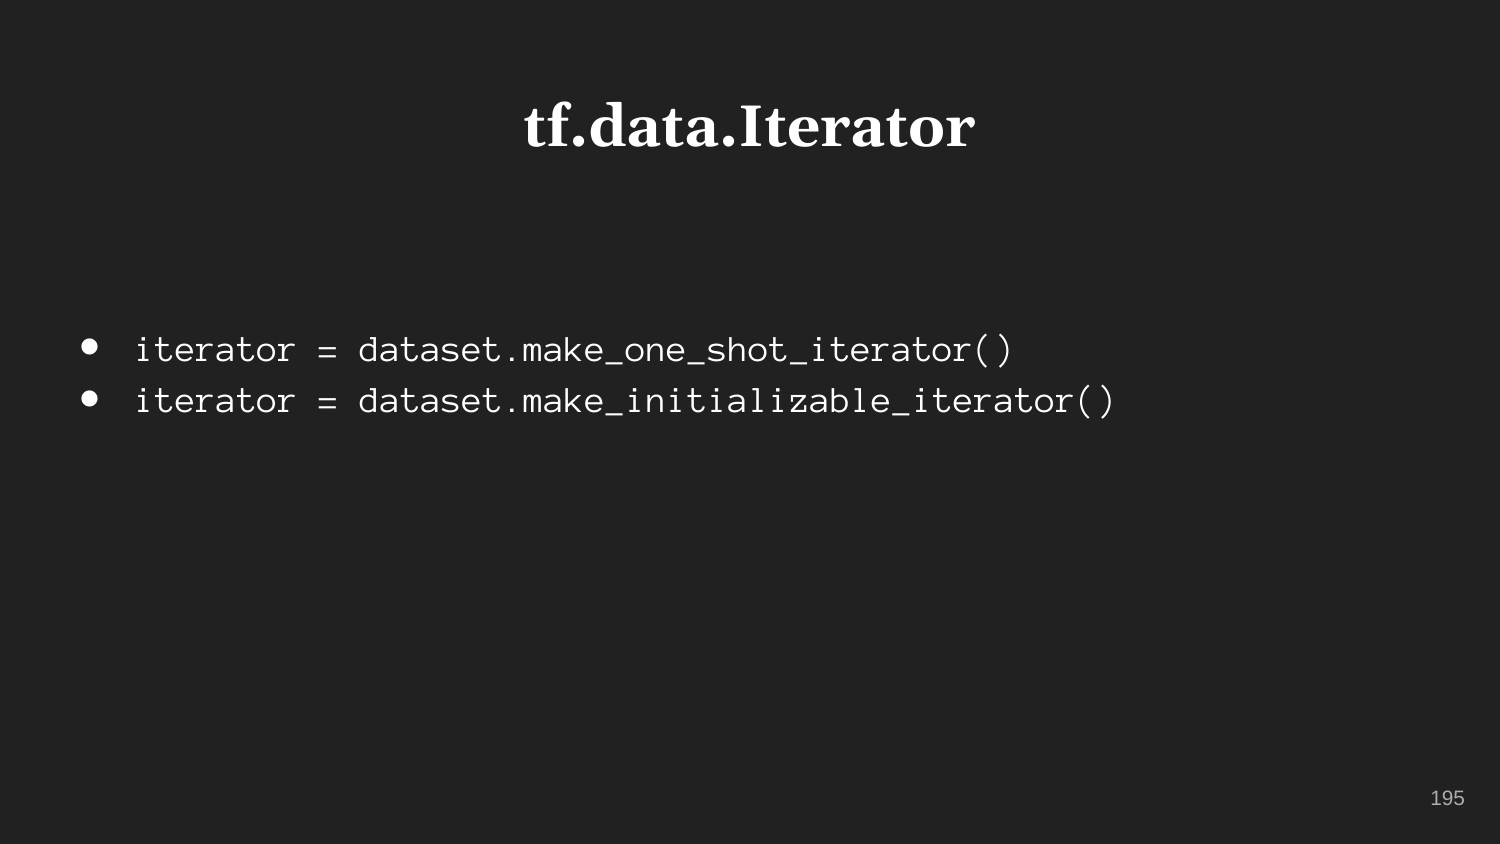

# tf.data.Iterator
iterator = dataset.make_one_shot_iterator()
iterator = dataset.make_initializable_iterator()
195